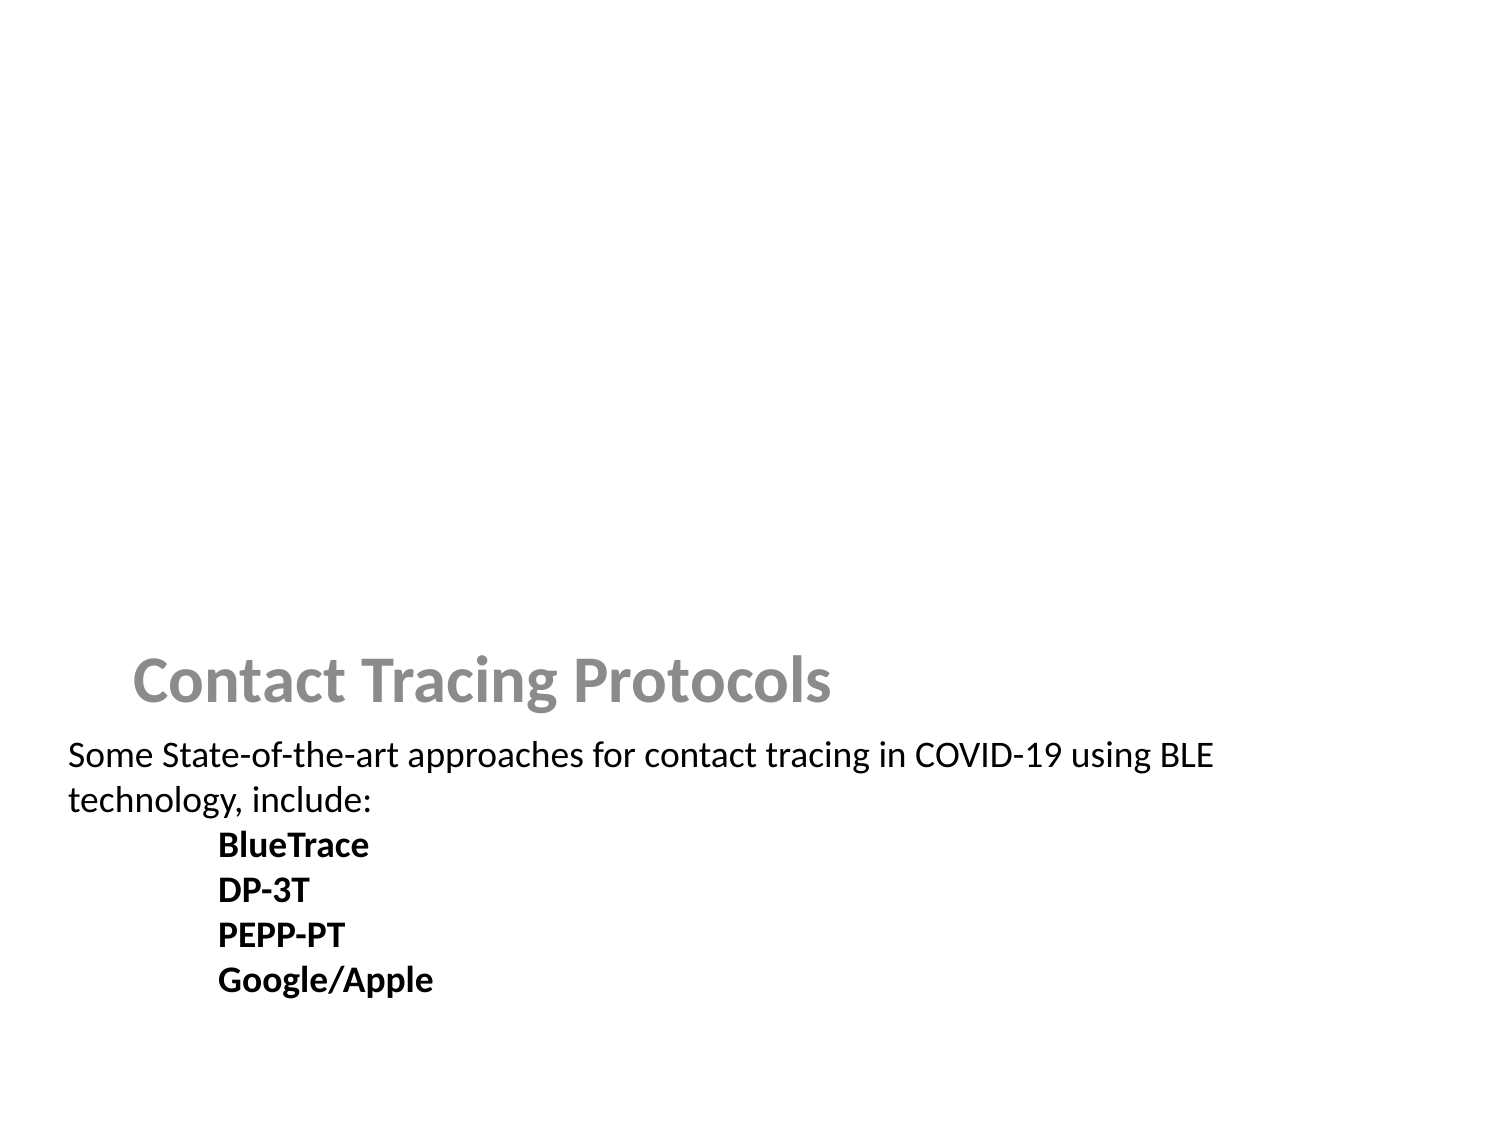

Contact Tracing Protocols
# Some State-of-the-art approaches for contact tracing in COVID-19 using BLE technology, include: BlueTrace DP-3T PEPP-PT Google/Apple